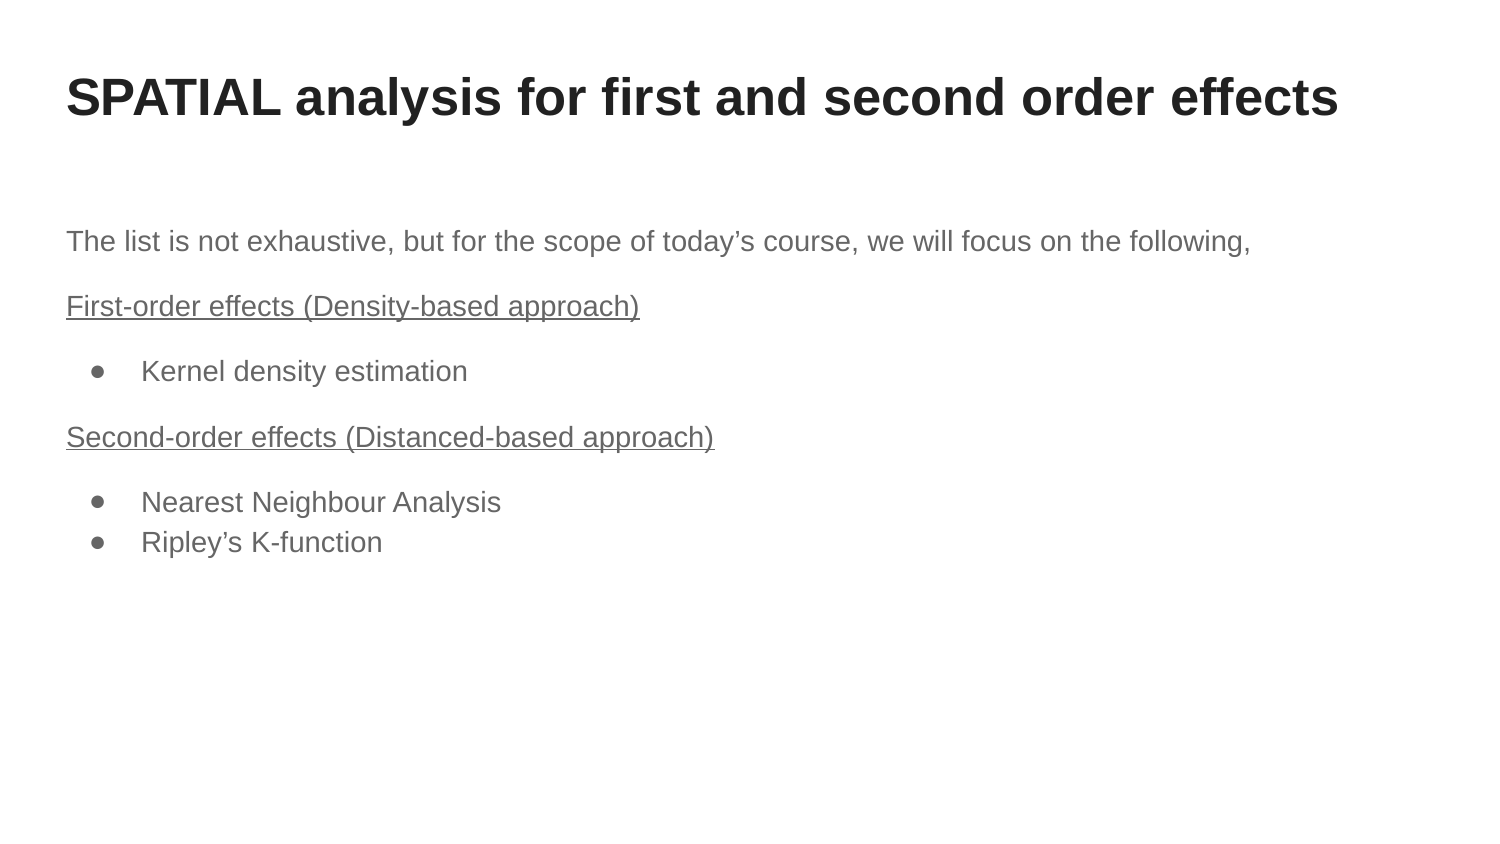

# SPATIAL analysis for first and second order effects
The list is not exhaustive, but for the scope of today’s course, we will focus on the following,
First-order effects (Density-based approach)
Kernel density estimation
Second-order effects (Distanced-based approach)
Nearest Neighbour Analysis
Ripley’s K-function